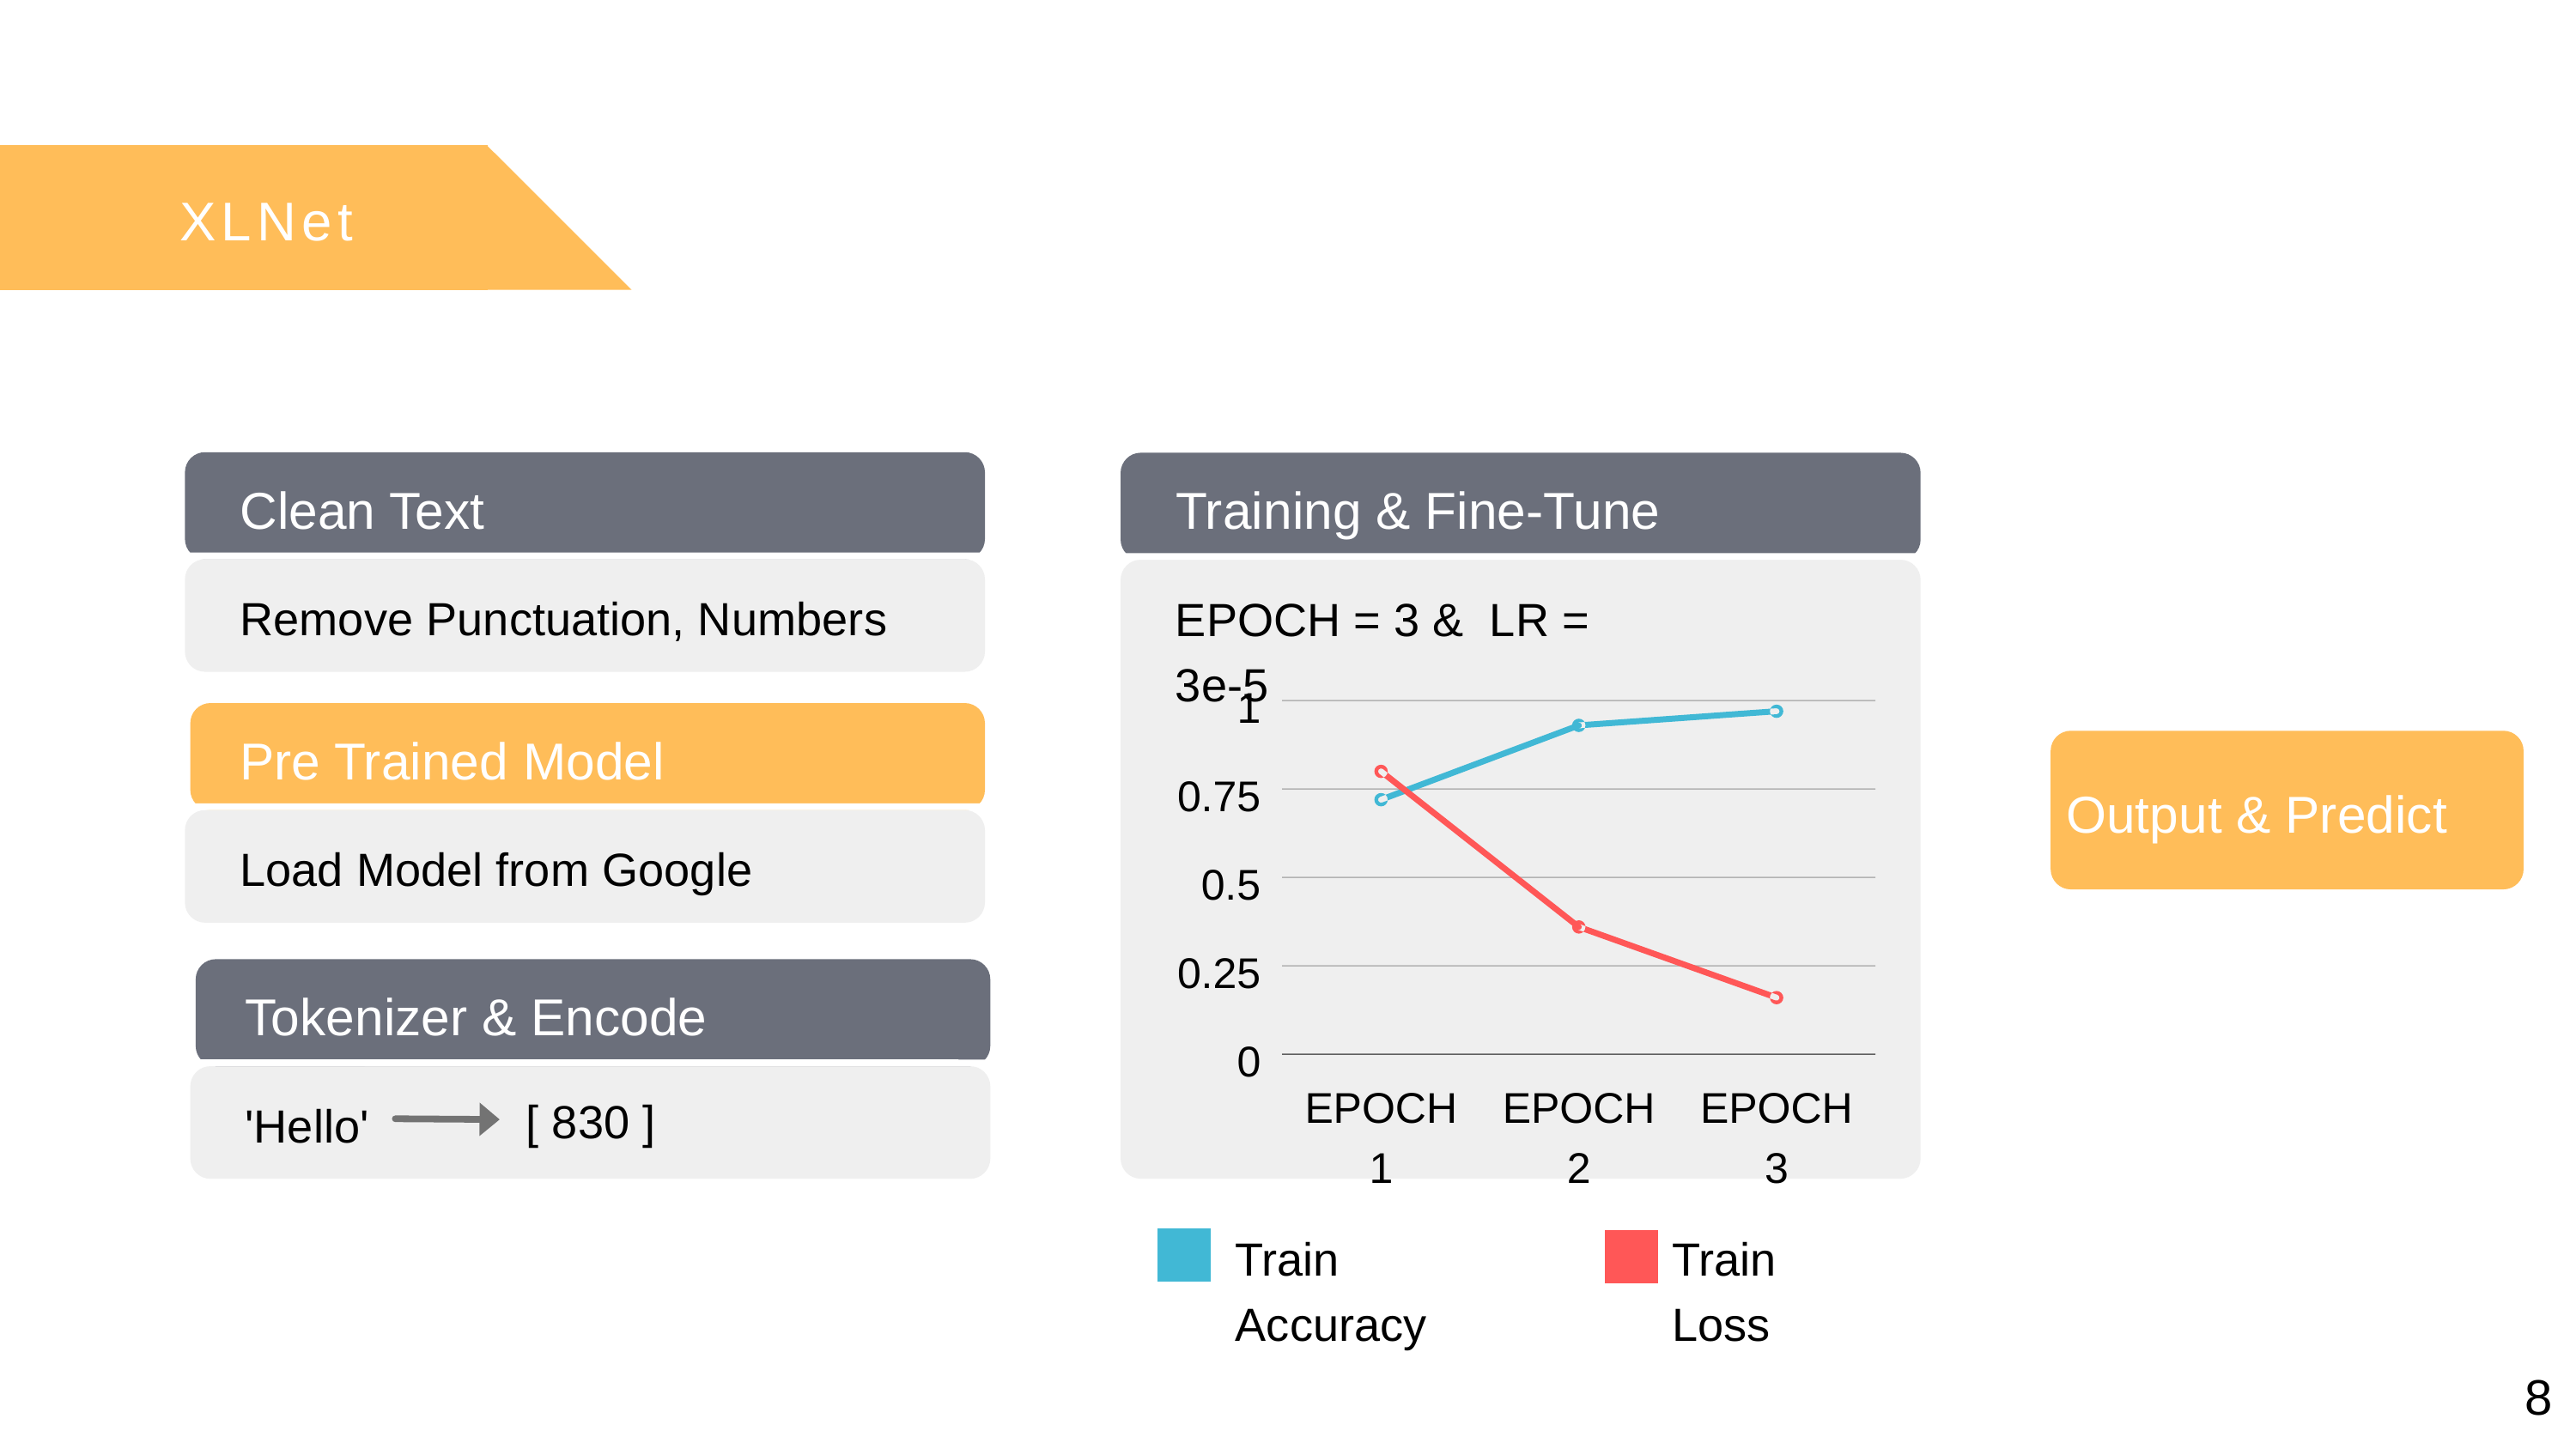

XLNet

Clean Text
Training & Fine-Tune

Remove Punctuation, Numbers
EPOCH = 3 &  LR = 3e-5
1

0.75
0.5
0.25
0
EPOCH 1
EPOCH 2
EPOCH 3

Pre Trained Model

Output & Predict

Load Model from Google

Tokenizer & Encode

[ 830 ]
'Hello'

Train Accuracy
Train Loss

8